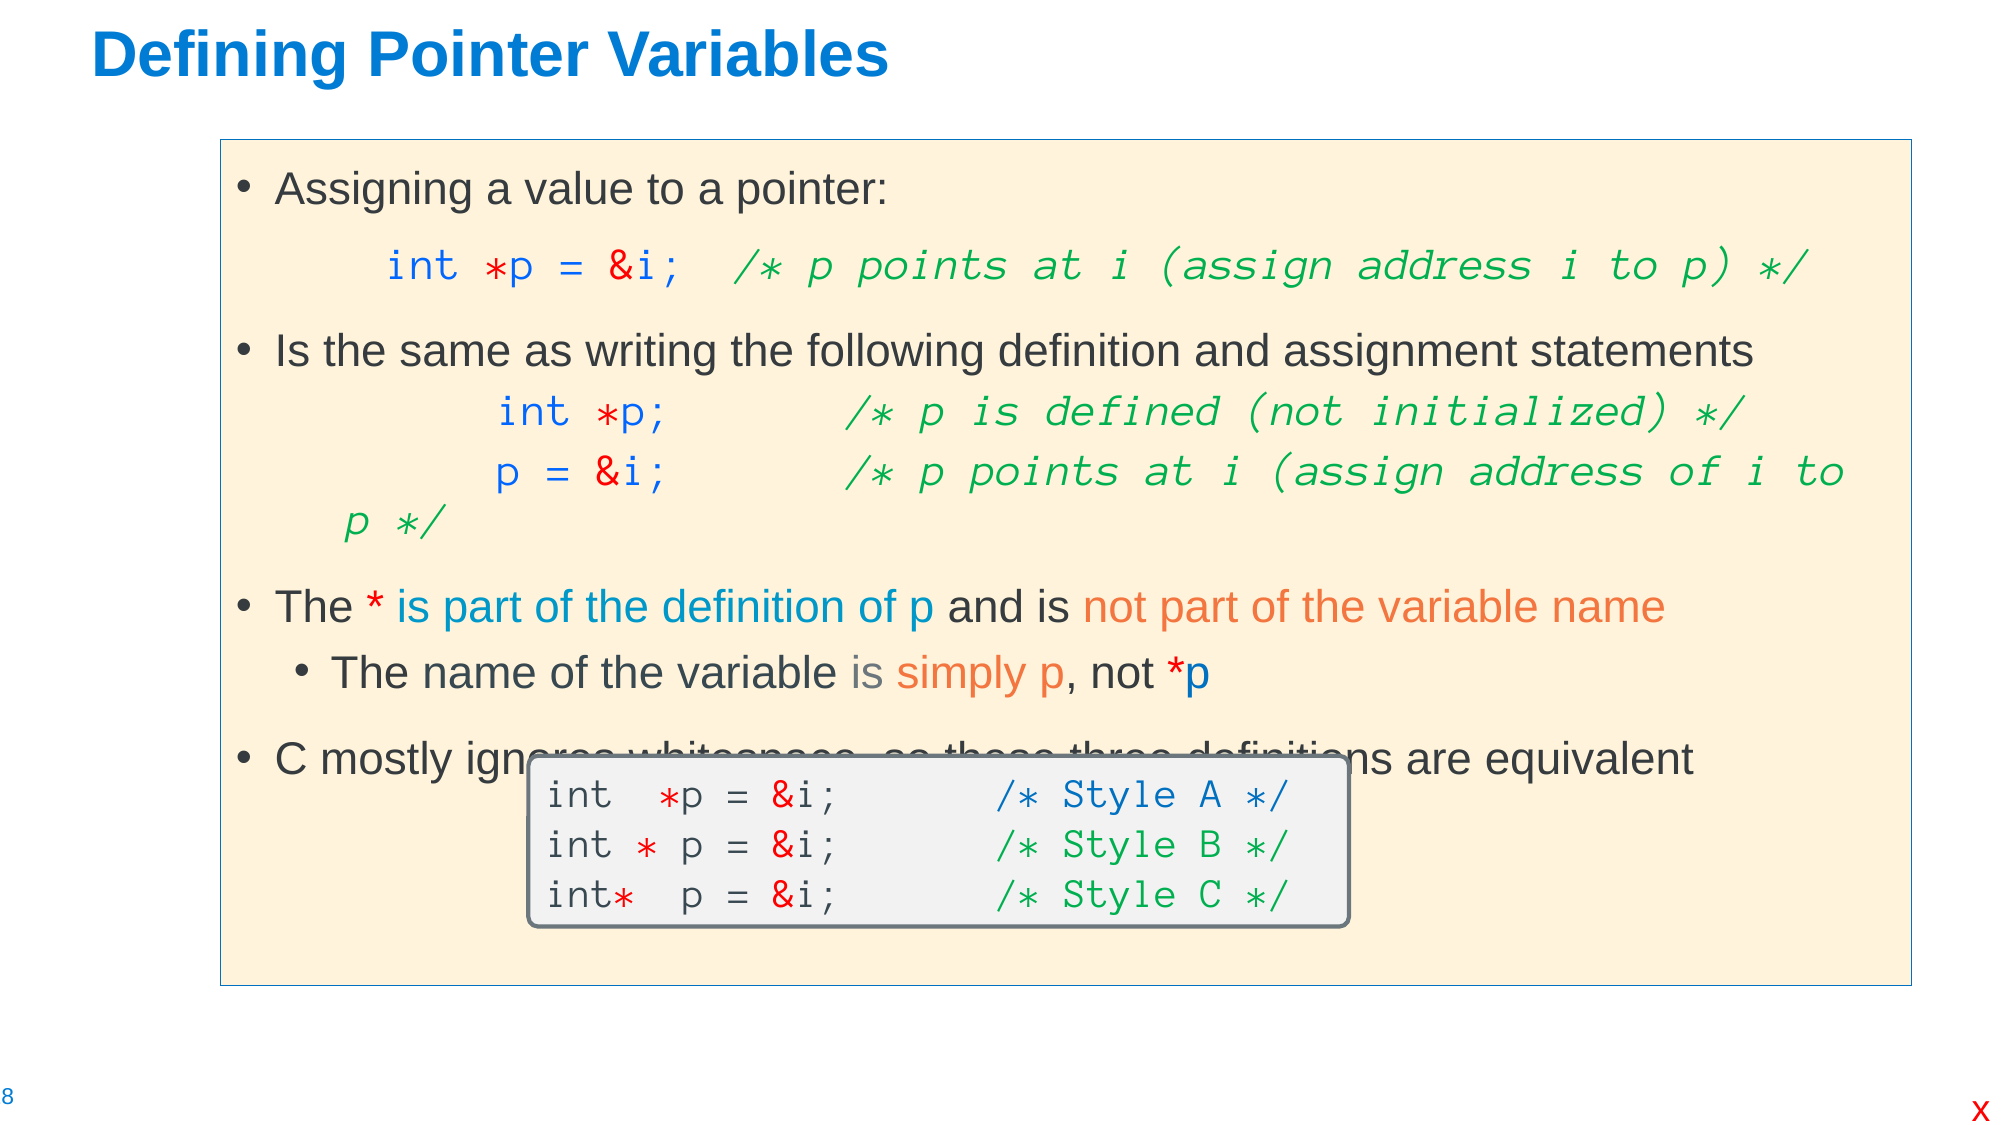

# Defining Pointer Variables
Assigning a value to a pointer:
	int *p = &i;  /* p points at i (assign address i to p) */
Is the same as writing the following definition and assignment statements
	int *p;	  /* p is defined (not initialized) */
	p = &i;	  /* p points at i (assign address of i to p */
The * is part of the definition of p and is not part of the variable name
The name of the variable is simply p, not *p
C mostly ignores whitespace, so these three definitions are equivalent

int  *p = &i;		/* Style A */
int * p = &i;		/* Style B */
int*  p = &i; 	/* Style C */
x